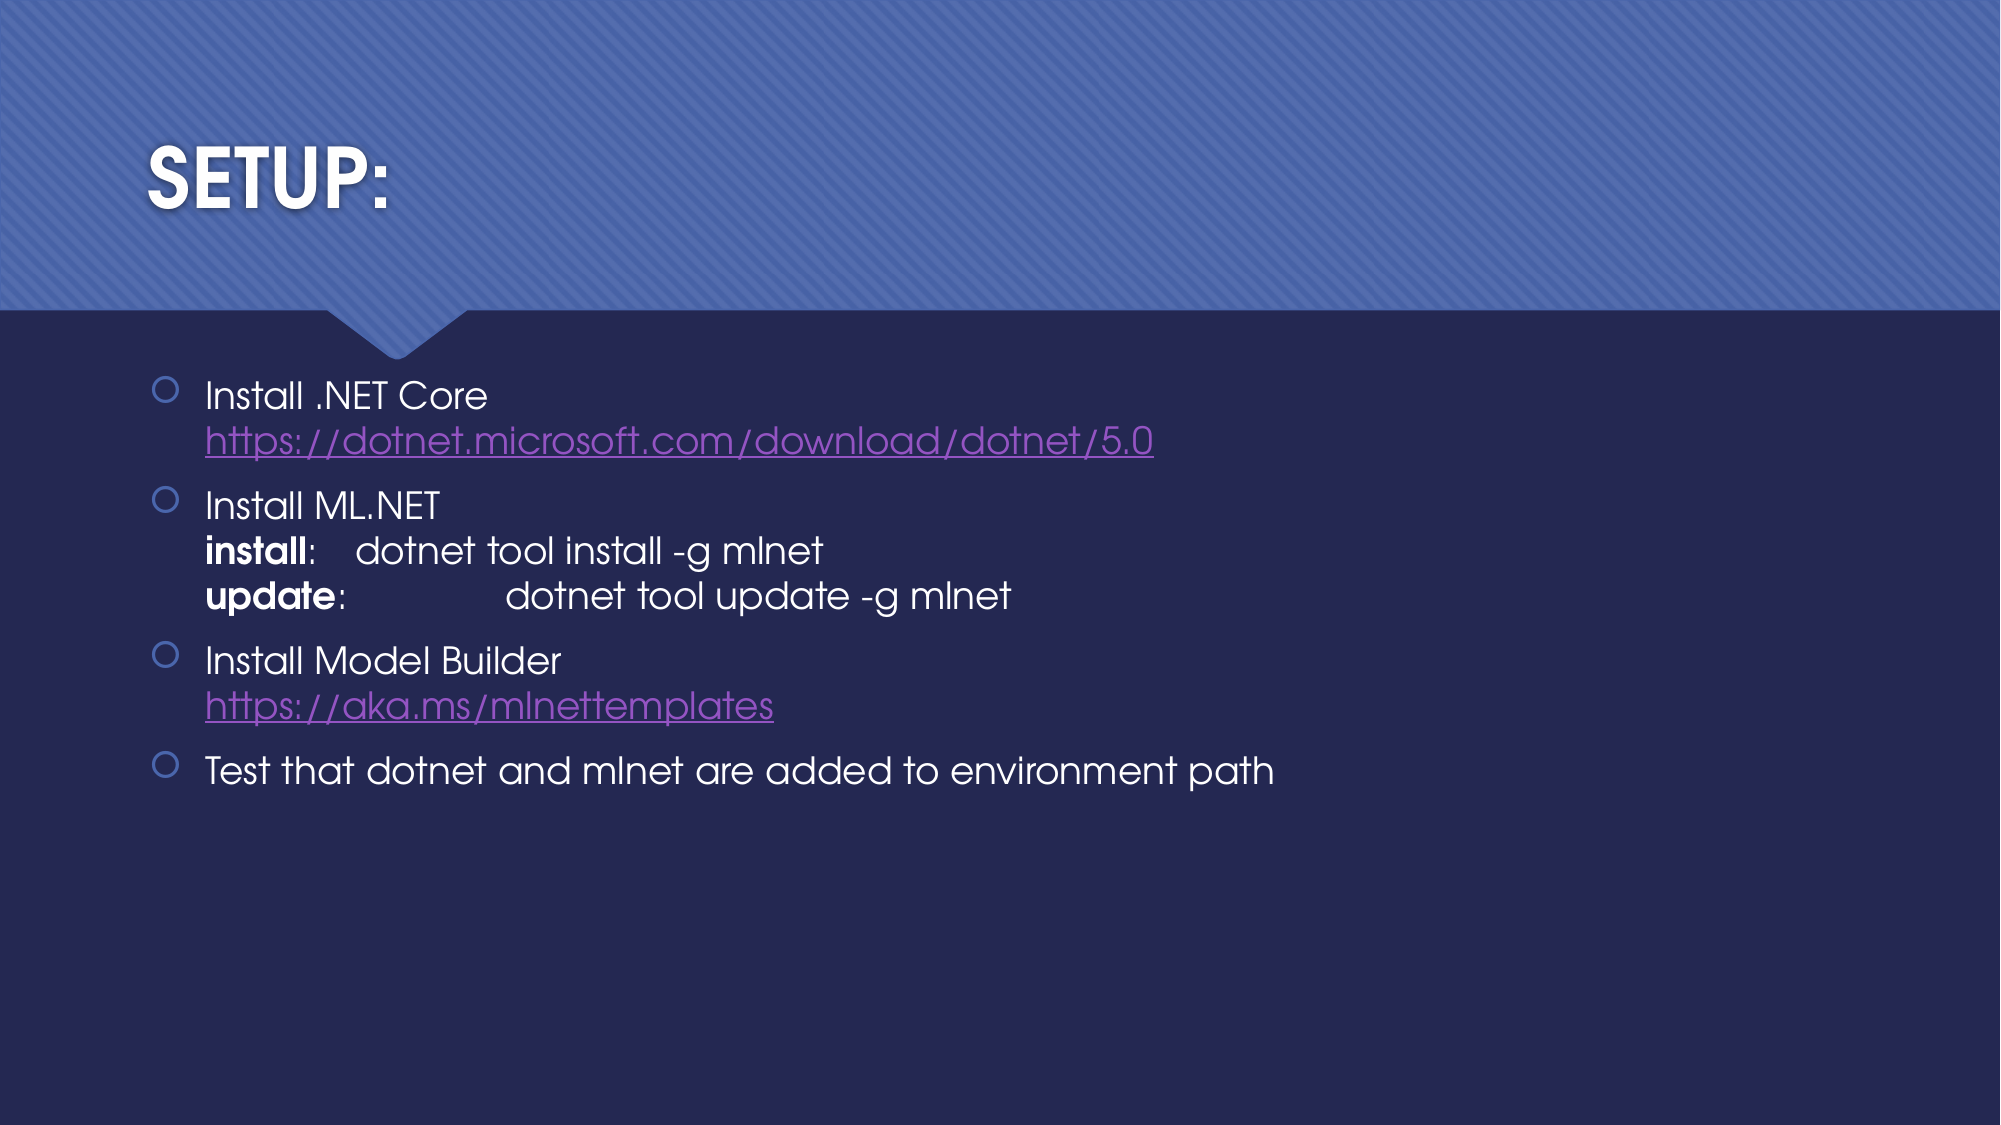

# SETUP:
Install .NET Core
https://dotnet.microsoft.com/download/dotnet/5.0
Install ML.NET
install: 	dotnet tool install -g mlnet
update: 	dotnet tool update -g mlnet
Install Model Builder
https://aka.ms/mlnettemplates
Test that dotnet and mlnet are added to environment path